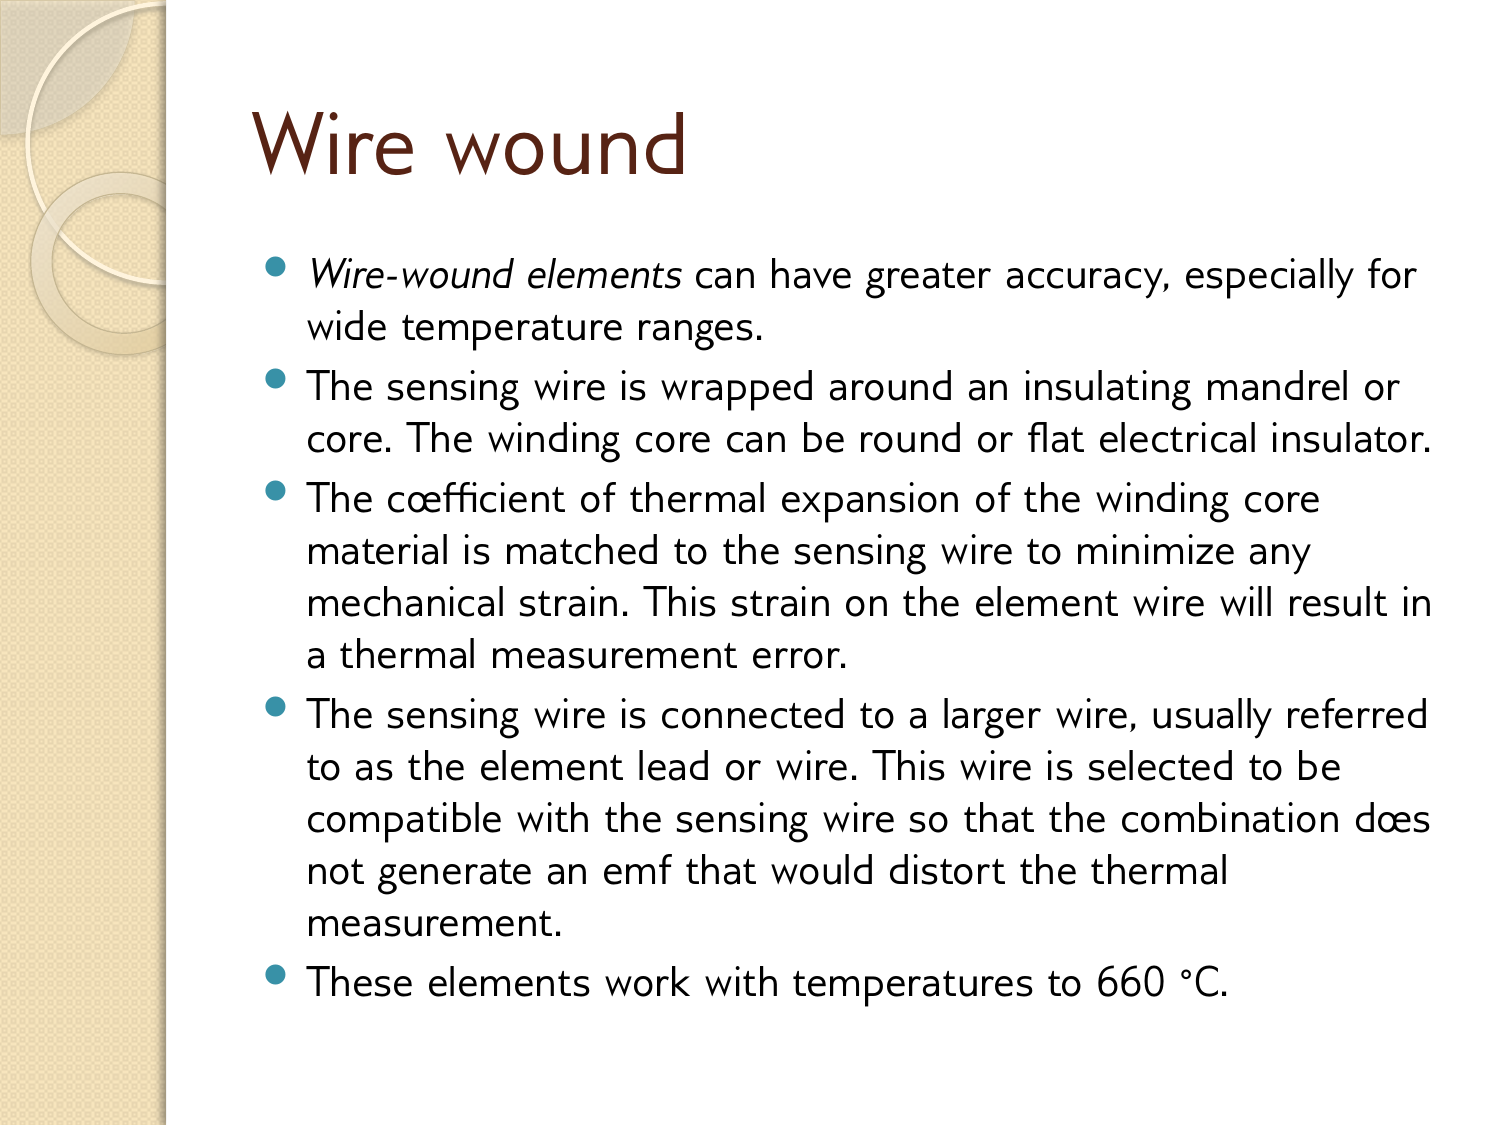

# Wire wound
Wire-wound elements can have greater accuracy, especially for wide temperature ranges.
The sensing wire is wrapped around an insulating mandrel or core. The winding core can be round or flat electrical insulator.
The coefficient of thermal expansion of the winding core material is matched to the sensing wire to minimize any mechanical strain. This strain on the element wire will result in a thermal measurement error.
The sensing wire is connected to a larger wire, usually referred to as the element lead or wire. This wire is selected to be compatible with the sensing wire so that the combination does not generate an emf that would distort the thermal measurement.
These elements work with temperatures to 660 °C.